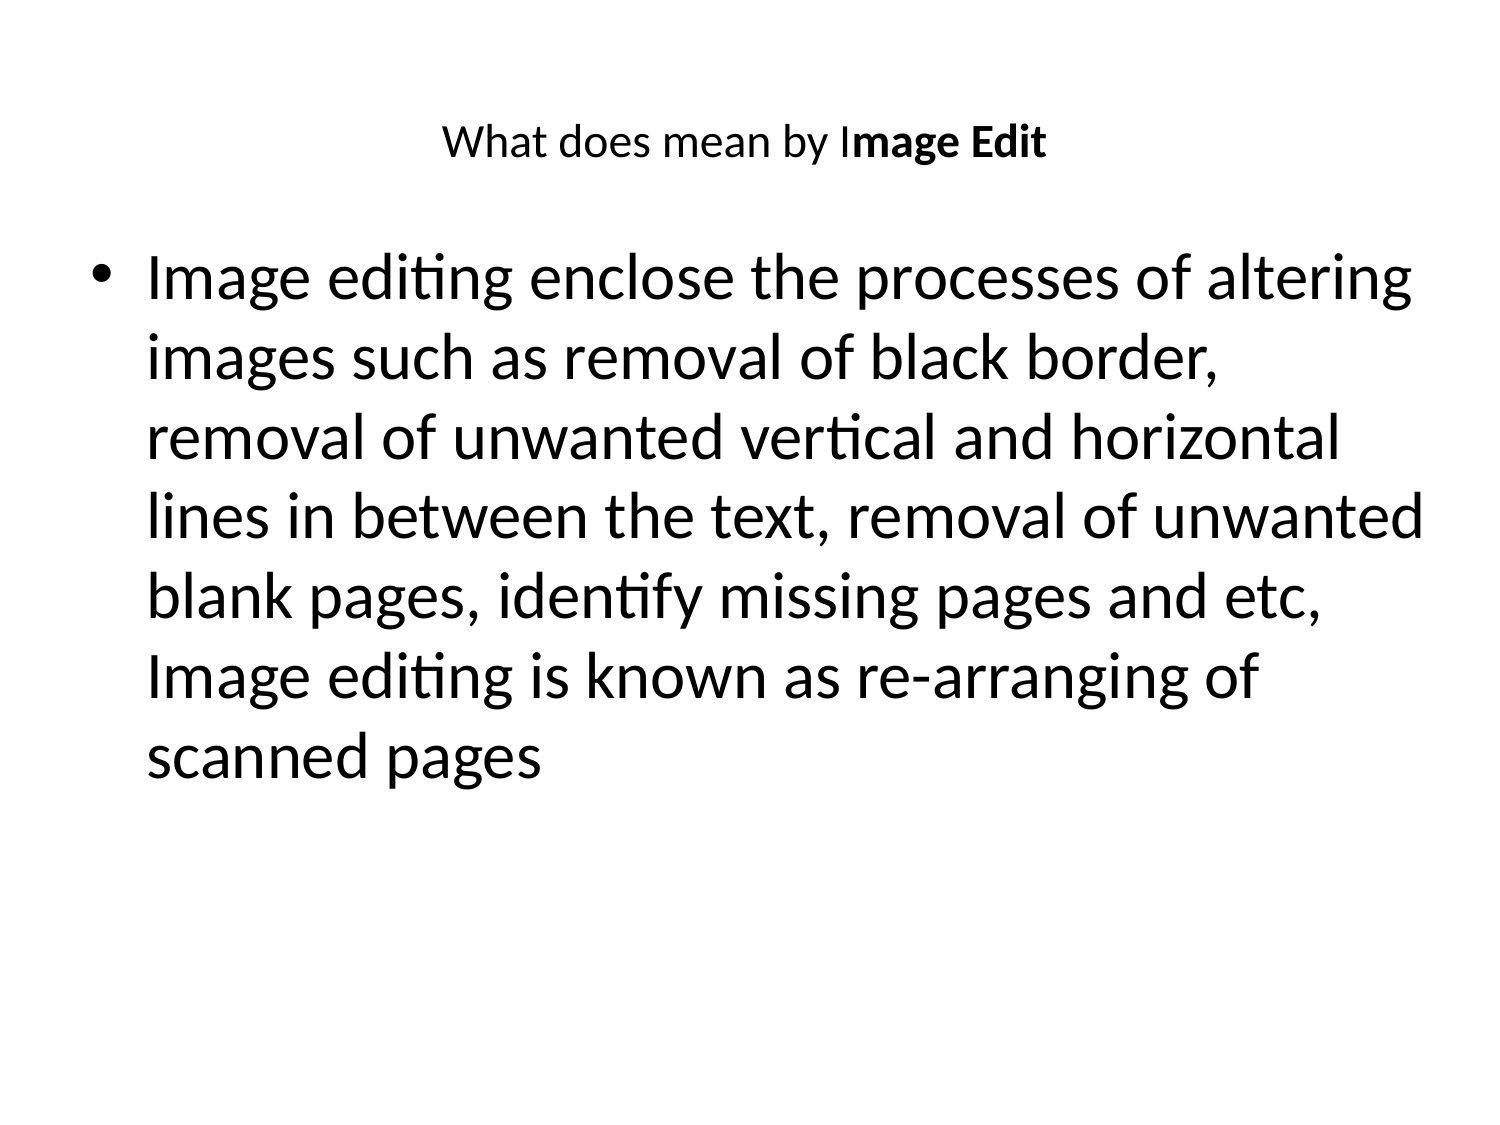

# What does mean by Image Edit
Image editing enclose the processes of altering images such as removal of black border, removal of unwanted vertical and horizontal lines in between the text, removal of unwanted blank pages, identify missing pages and etc, Image editing is known as re-arranging of scanned pages